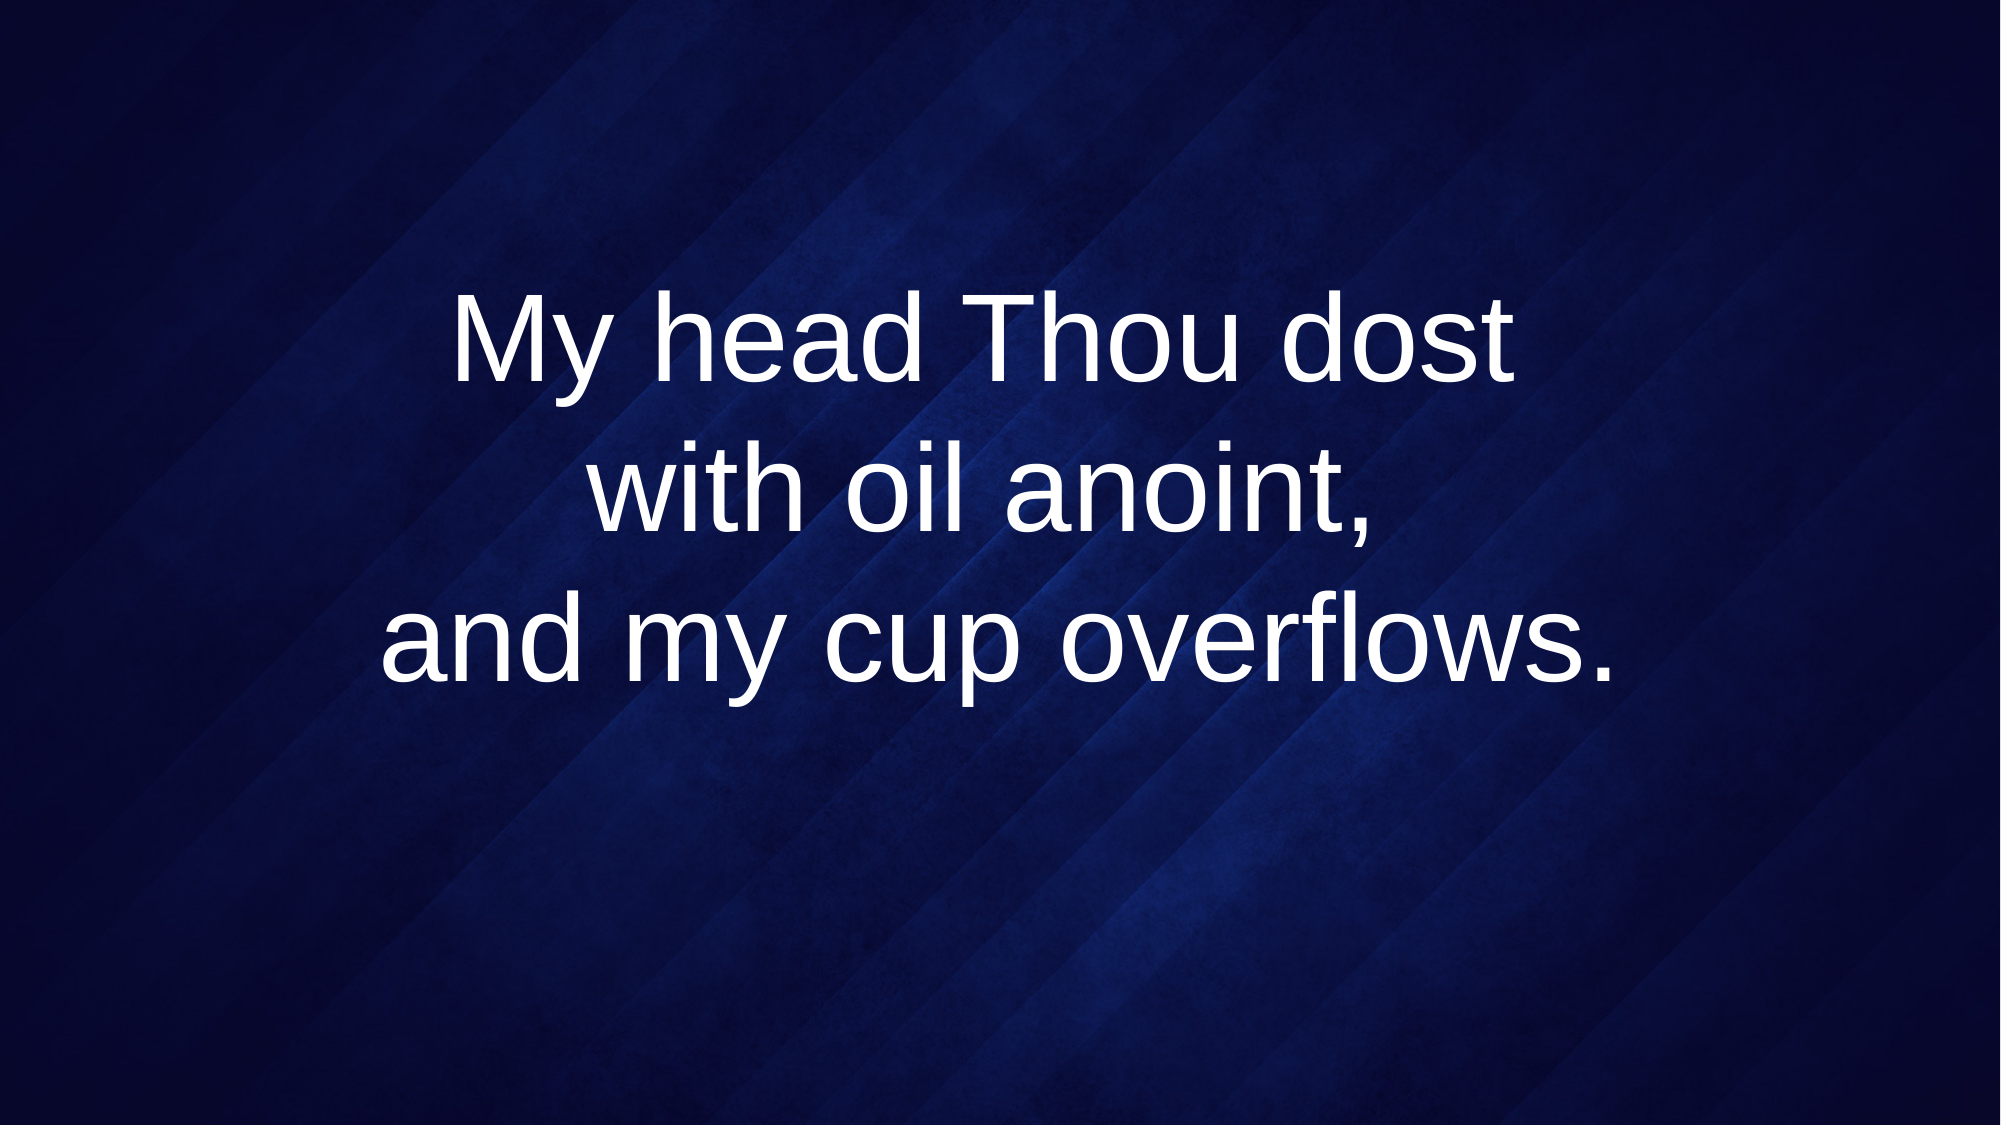

# My head Thou dost with oil anoint, and my cup overflows.